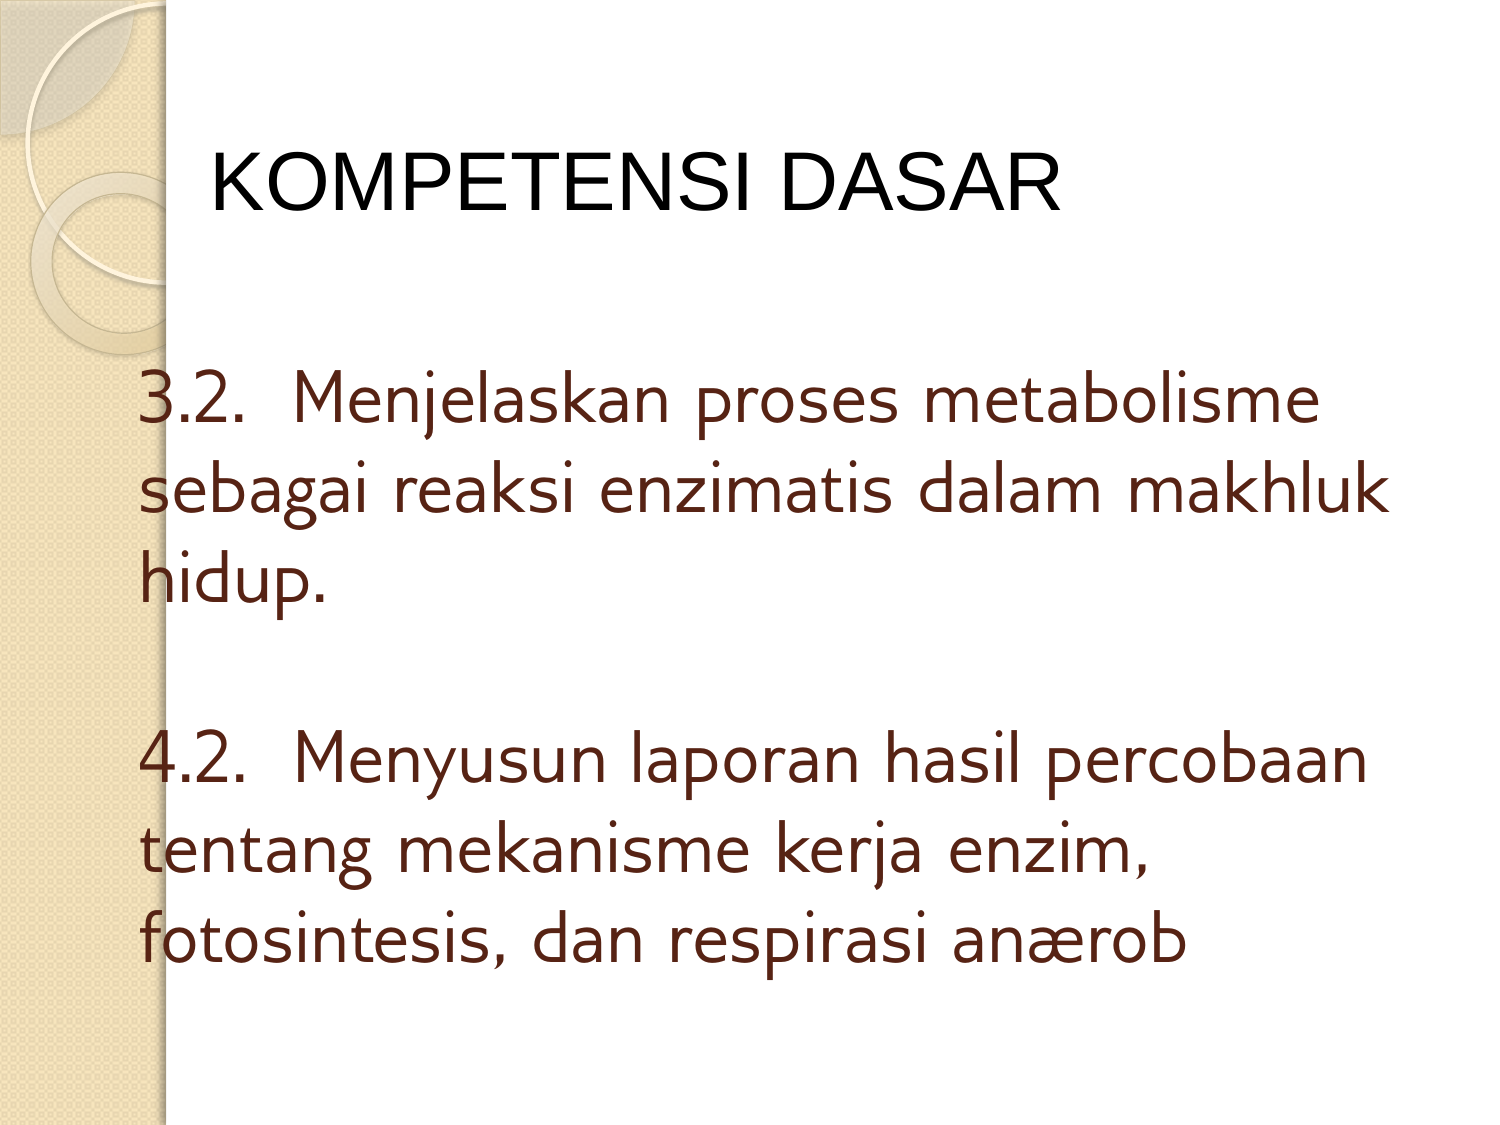

KOMPETENSI DASAR
# 3.2.  Menjelaskan proses metabolisme sebagai reaksi enzimatis dalam makhluk hidup. 4.2.  Menyusun laporan hasil percobaan tentang mekanisme kerja enzim, fotosintesis, dan respirasi anaerob